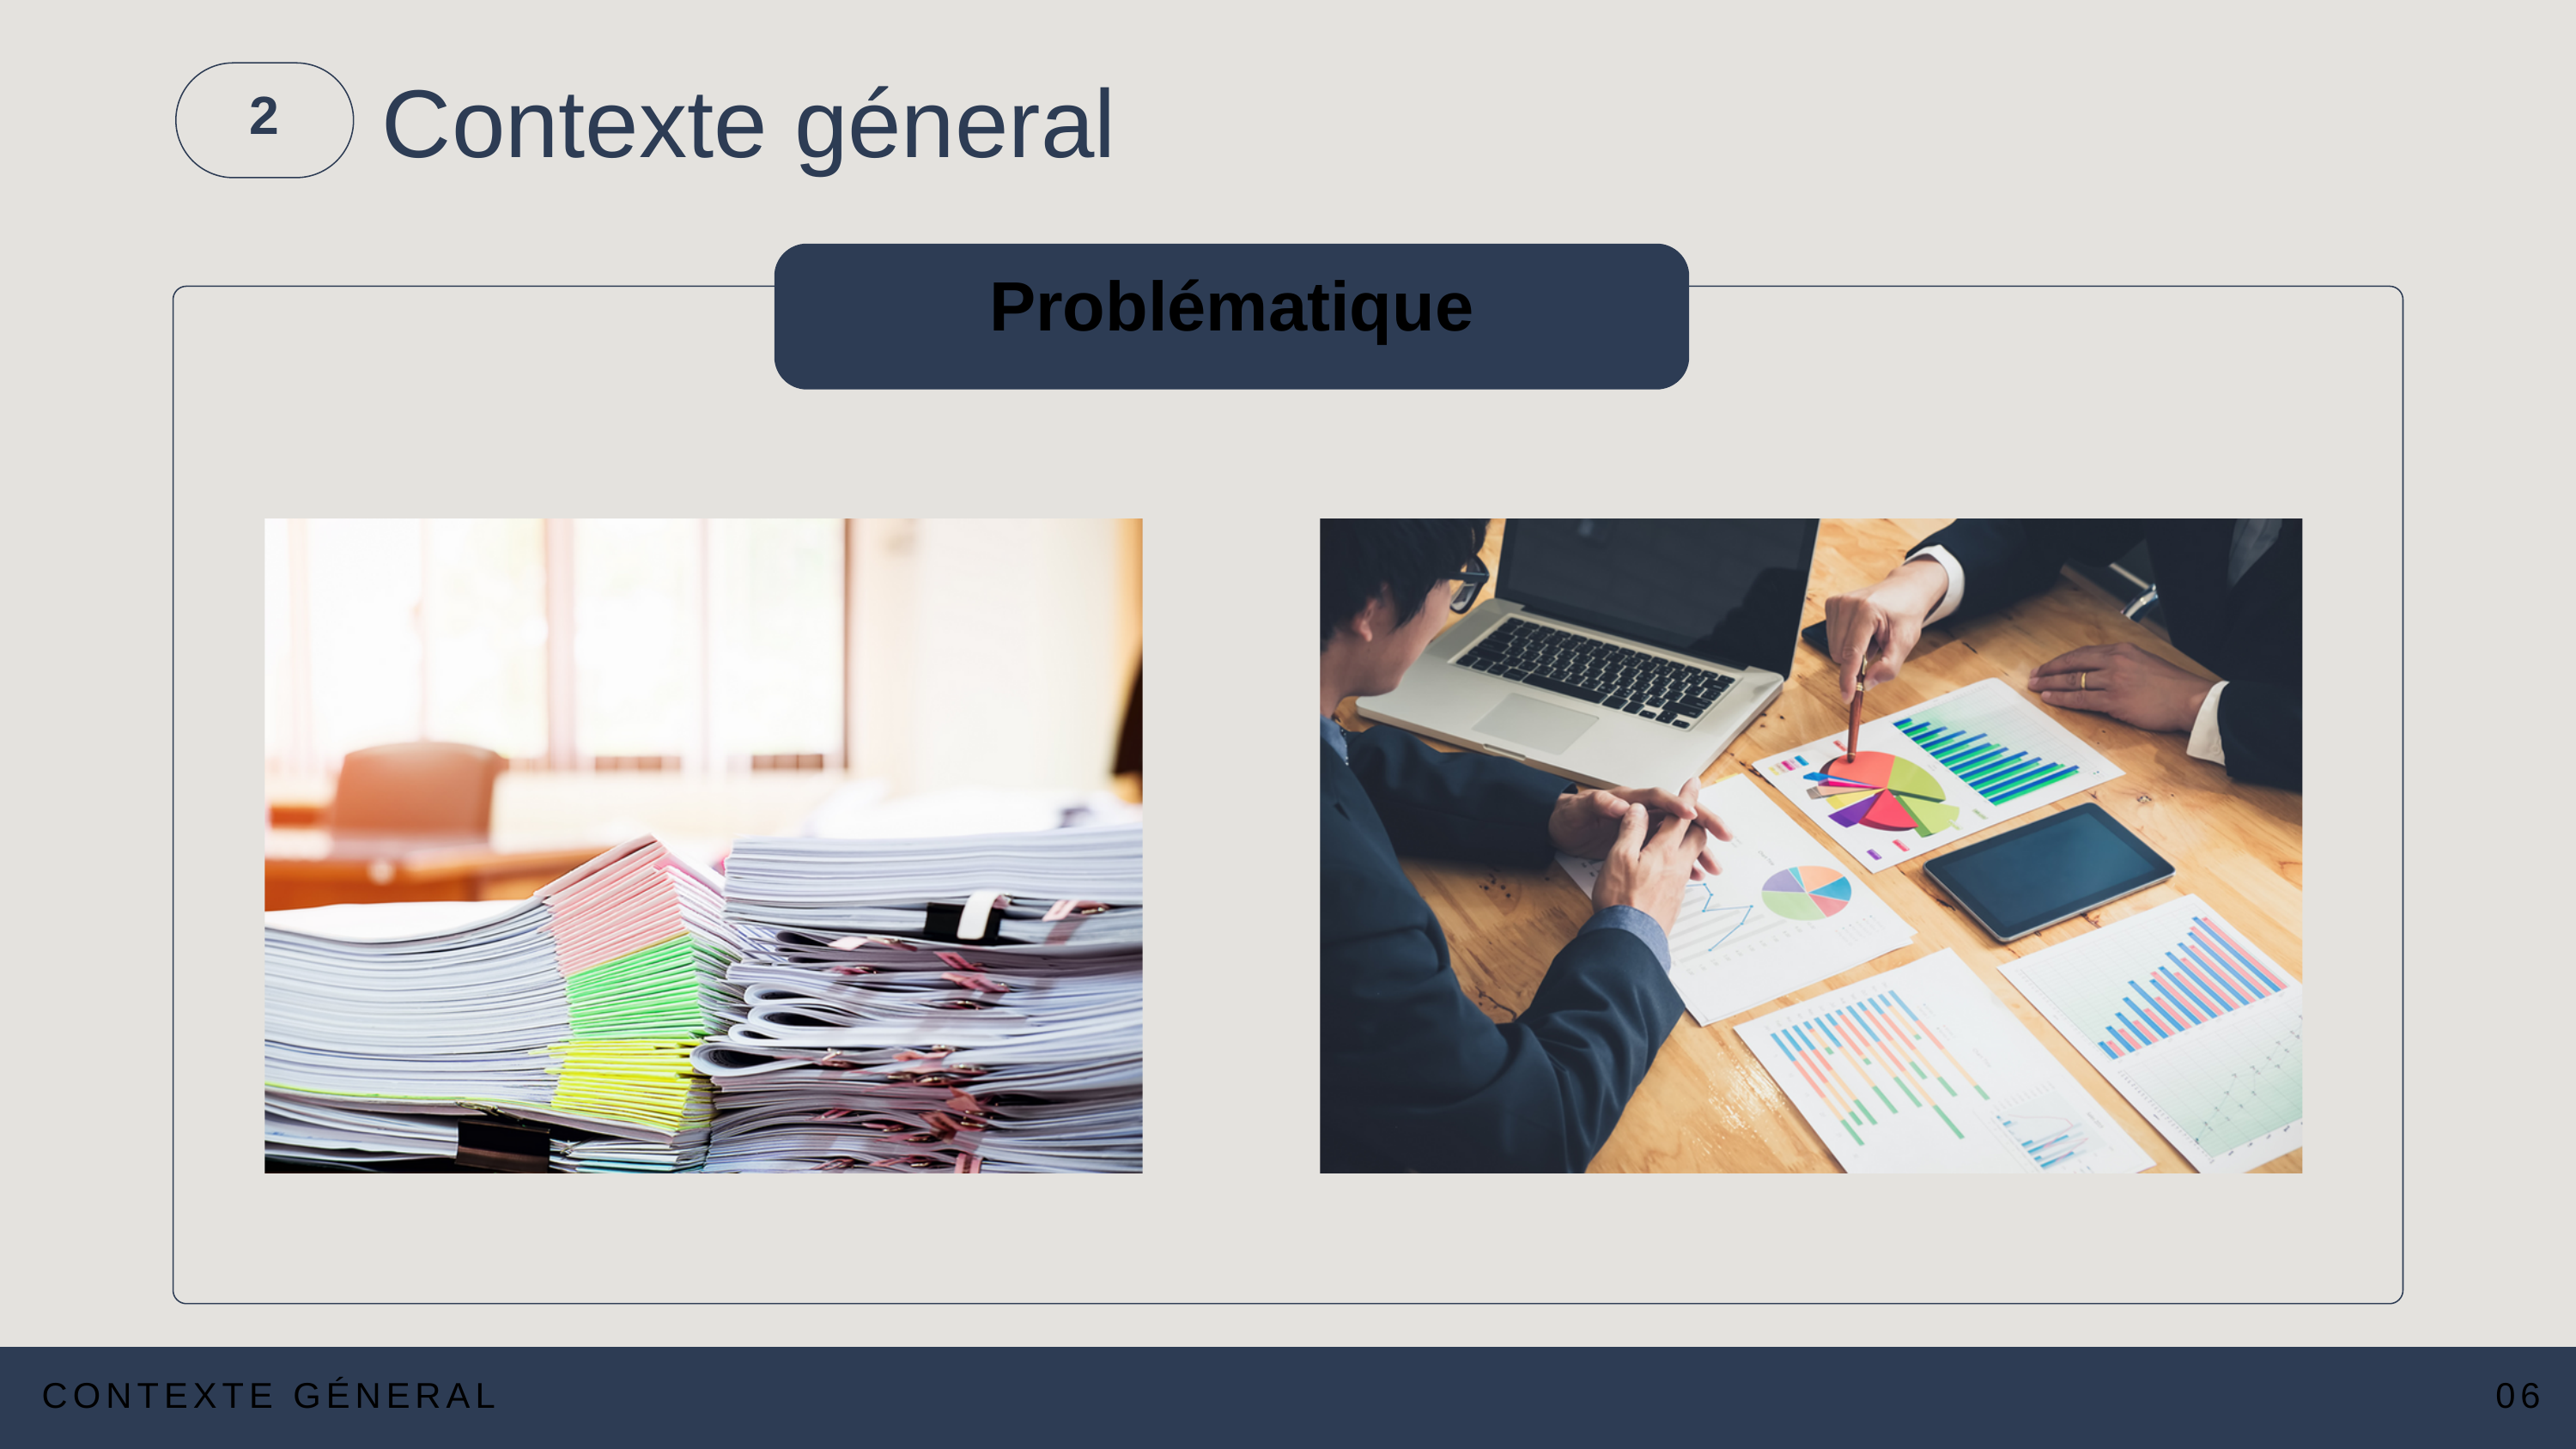

2
Contexte géneral

Problématique

CONTEXTE GÉNERAL
06